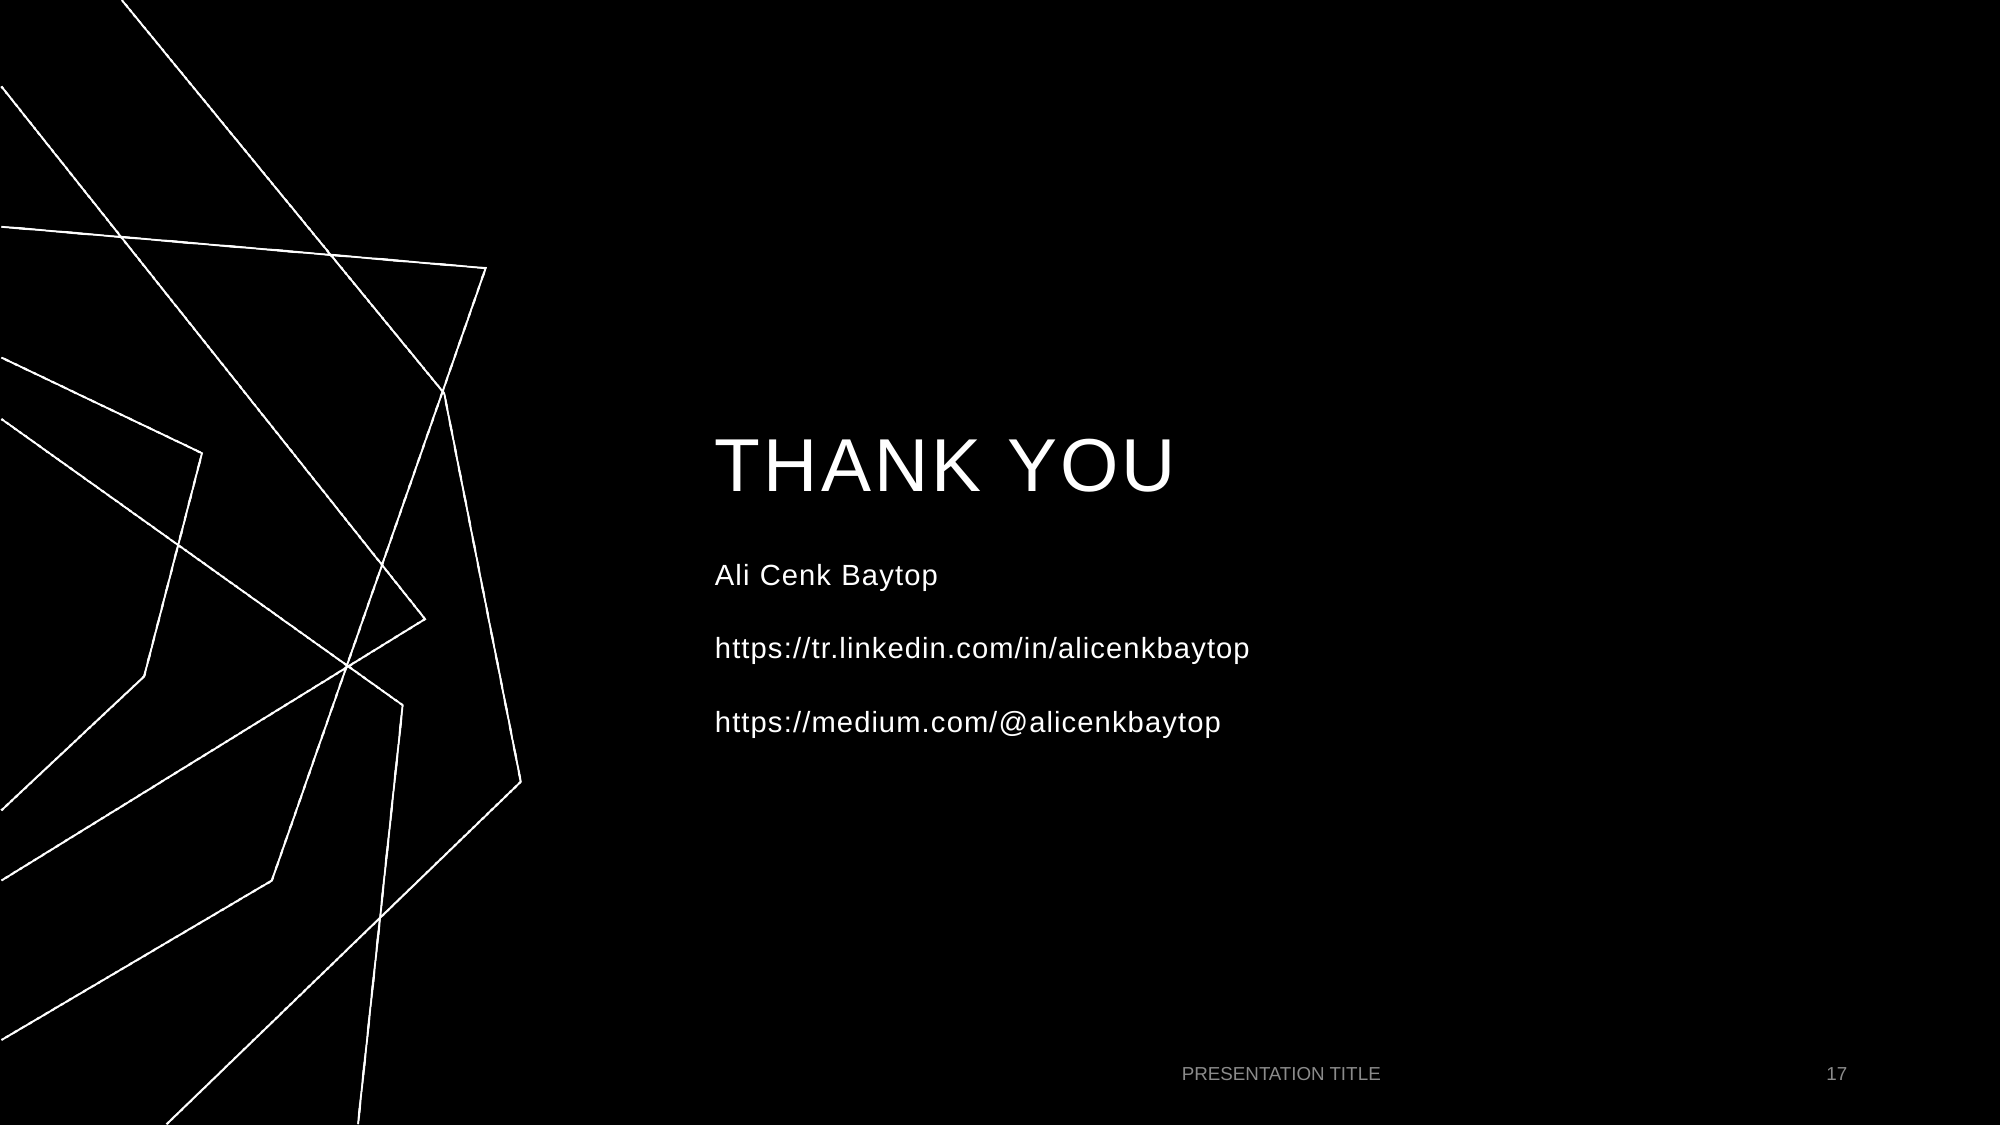

# THANK YOU
Ali Cenk Baytop
https://tr.linkedin.com/in/alicenkbaytop
https://medium.com/@alicenkbaytop
PRESENTATION TITLE
17